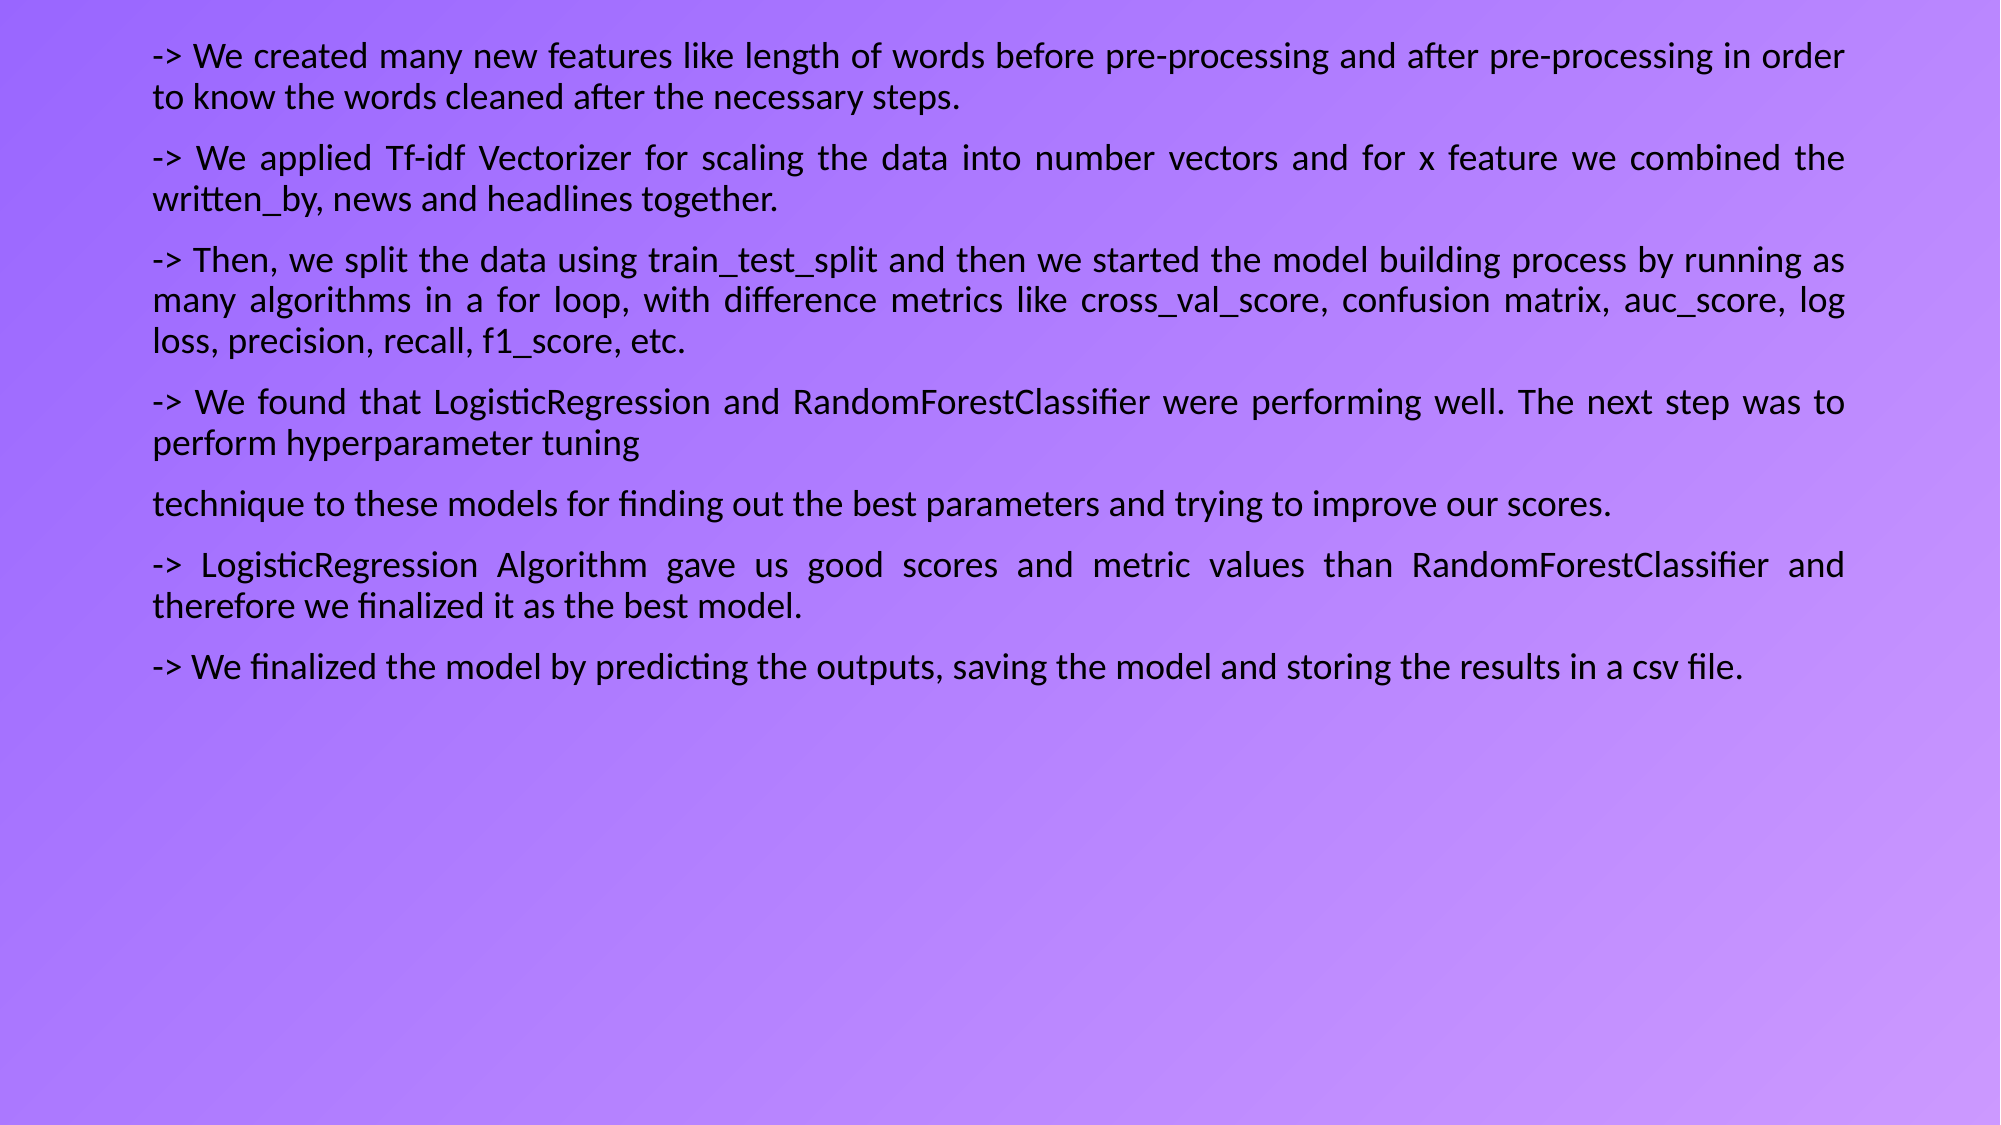

-> We created many new features like length of words before pre-processing and after pre-processing in order to know the words cleaned after the necessary steps.
-> We applied Tf-idf Vectorizer for scaling the data into number vectors and for x feature we combined the written_by, news and headlines together.
-> Then, we split the data using train_test_split and then we started the model building process by running as many algorithms in a for loop, with difference metrics like cross_val_score, confusion matrix, auc_score, log loss, precision, recall, f1_score, etc.
-> We found that LogisticRegression and RandomForestClassifier were performing well. The next step was to perform hyperparameter tuning
technique to these models for finding out the best parameters and trying to improve our scores.
-> LogisticRegression Algorithm gave us good scores and metric values than RandomForestClassifier and therefore we finalized it as the best model.
-> We finalized the model by predicting the outputs, saving the model and storing the results in a csv file.